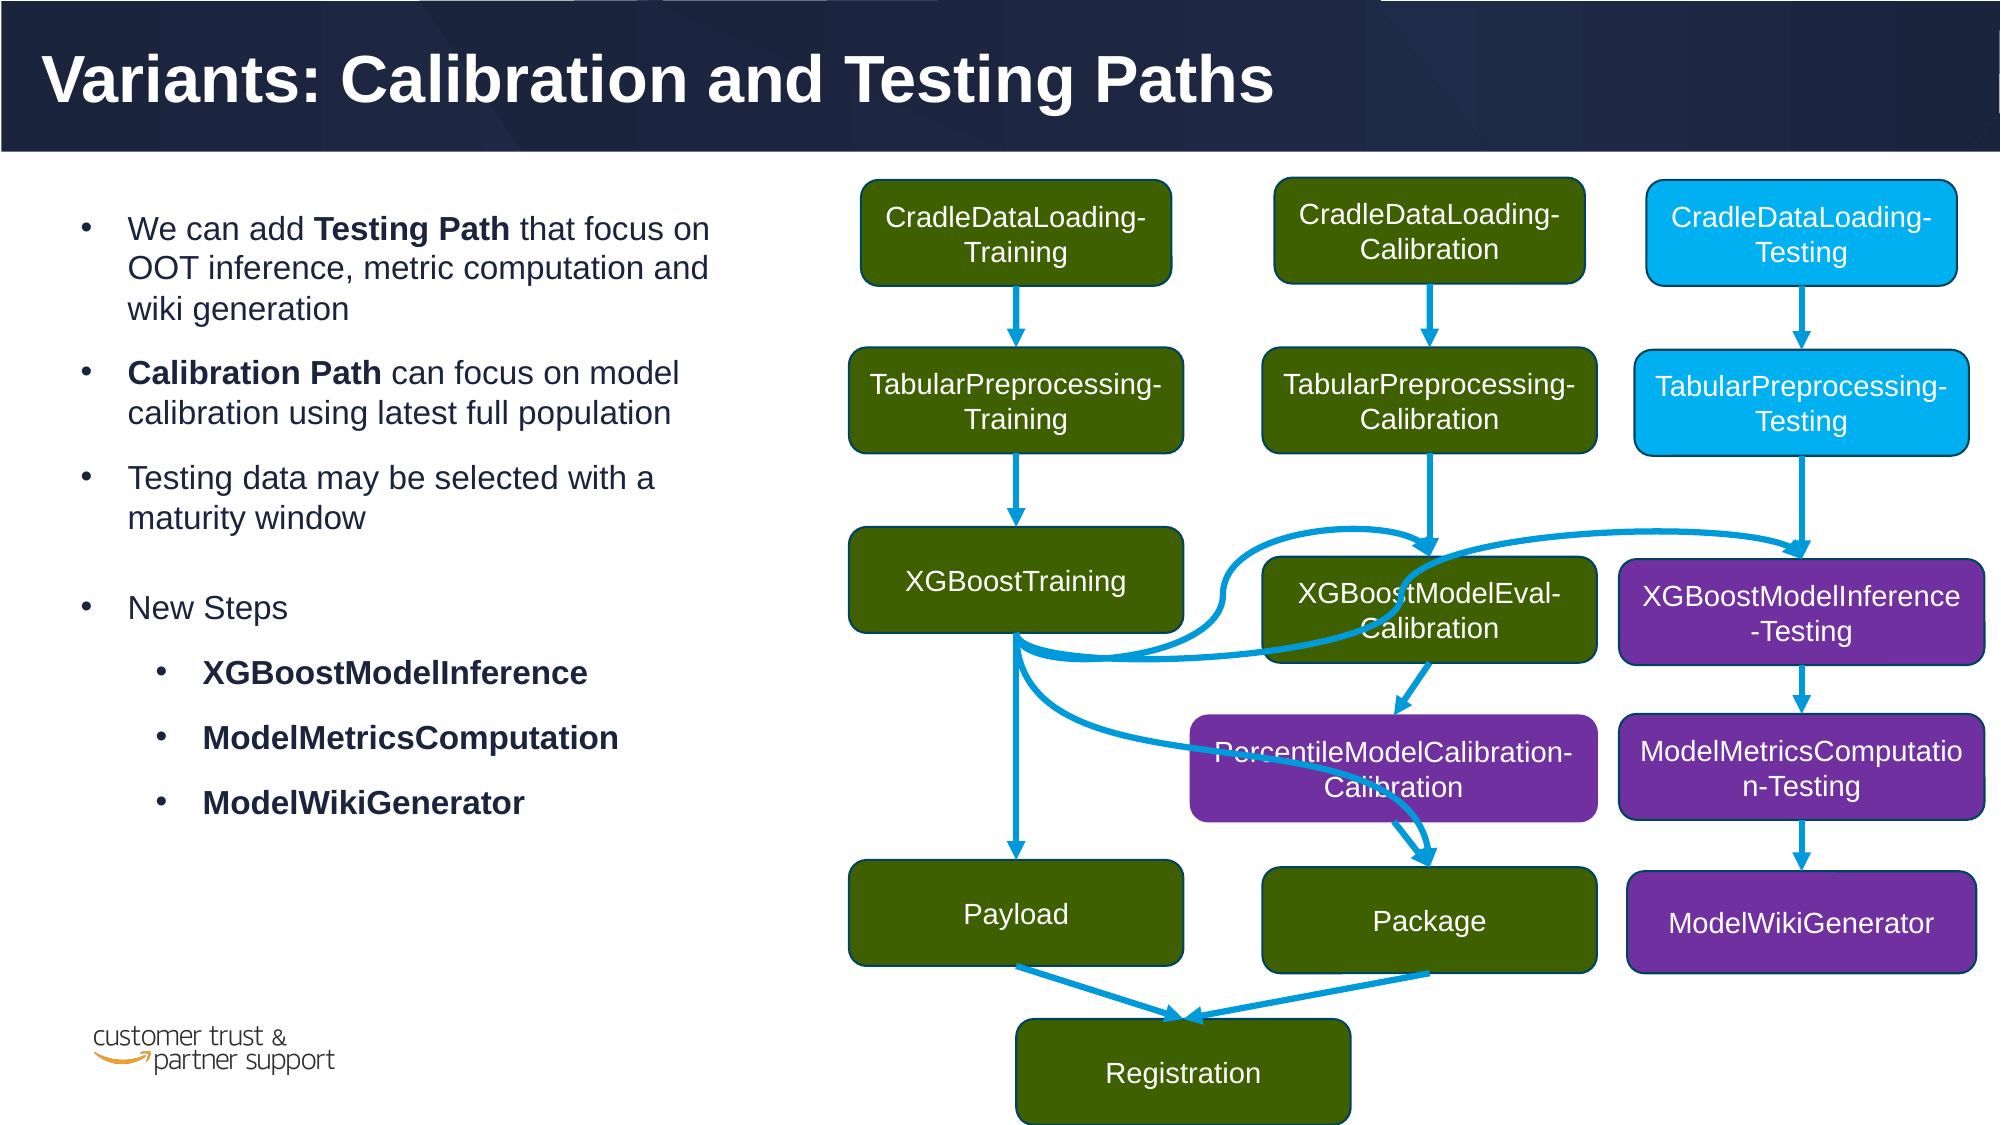

Variants: Calibration and Testing Paths

CradleDataLoading-Calibration
CradleDataLoading-Training
CradleDataLoading-Testing
We can add Testing Path that focus on OOT inference, metric computation and wiki generation
Calibration Path can focus on model calibration using latest full population
Testing data may be selected with a maturity window
New Steps
XGBoostModelInference
ModelMetricsComputation
ModelWikiGenerator
TabularPreprocessing-Training
TabularPreprocessing-Calibration
TabularPreprocessing-Testing
XGBoostTraining
XGBoostModelEval-Calibration
XGBoostModelInference-Testing
ModelMetricsComputation-Testing
PercentileModelCalibration-Calibration
Payload
Package
ModelWikiGenerator
Registration